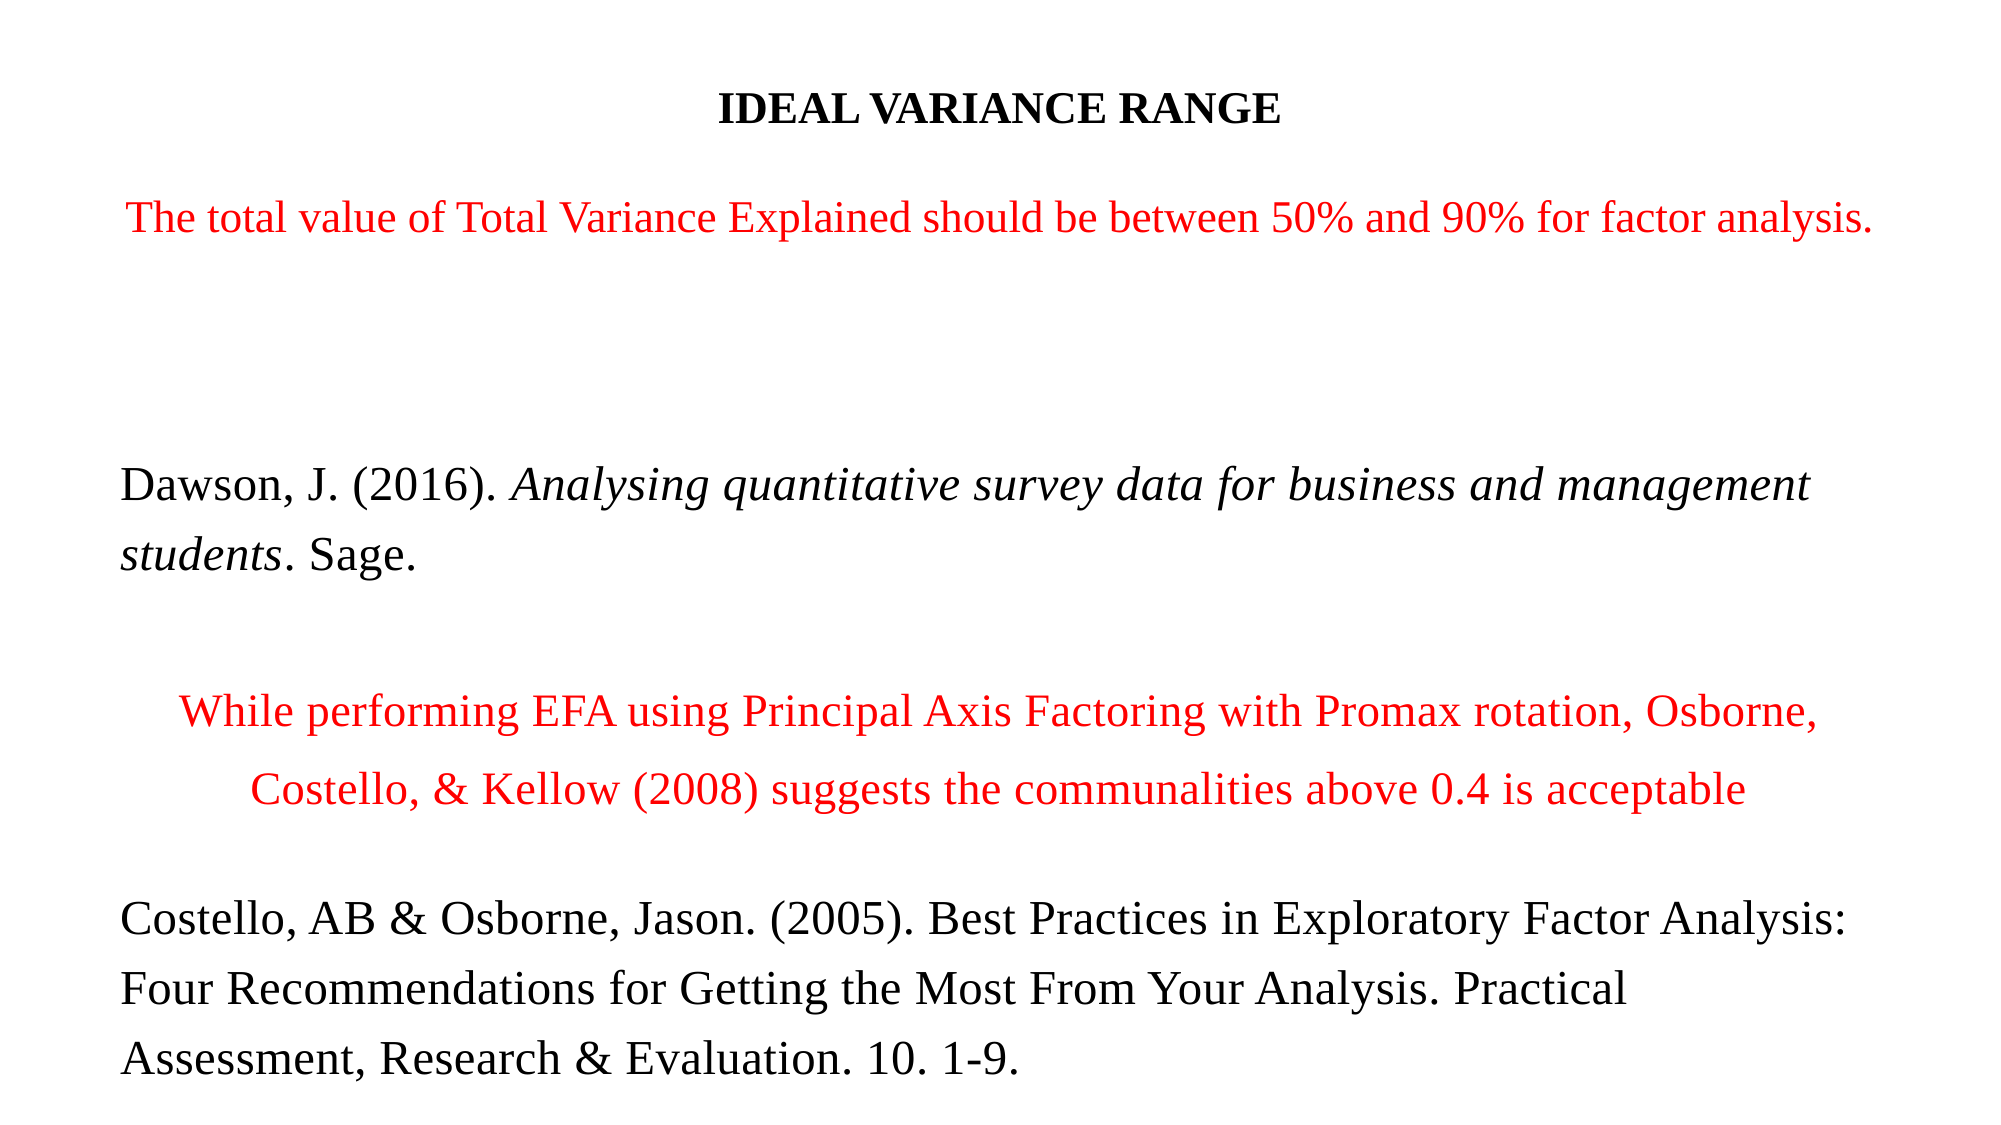

# IDEAL VARIANCE RANGE The total value of Total Variance Explained should be between 50% and 90% for factor analysis.
Dawson, J. (2016). Analysing quantitative survey data for business and management students. Sage.

While performing EFA using Principal Axis Factoring with Promax rotation, Osborne,
Costello, & Kellow (2008) suggests the communalities above 0.4 is acceptable

Costello, AB & Osborne, Jason. (2005). Best Practices in Exploratory Factor Analysis: Four Recommendations for Getting the Most From Your Analysis. Practical Assessment, Research & Evaluation. 10. 1-9.